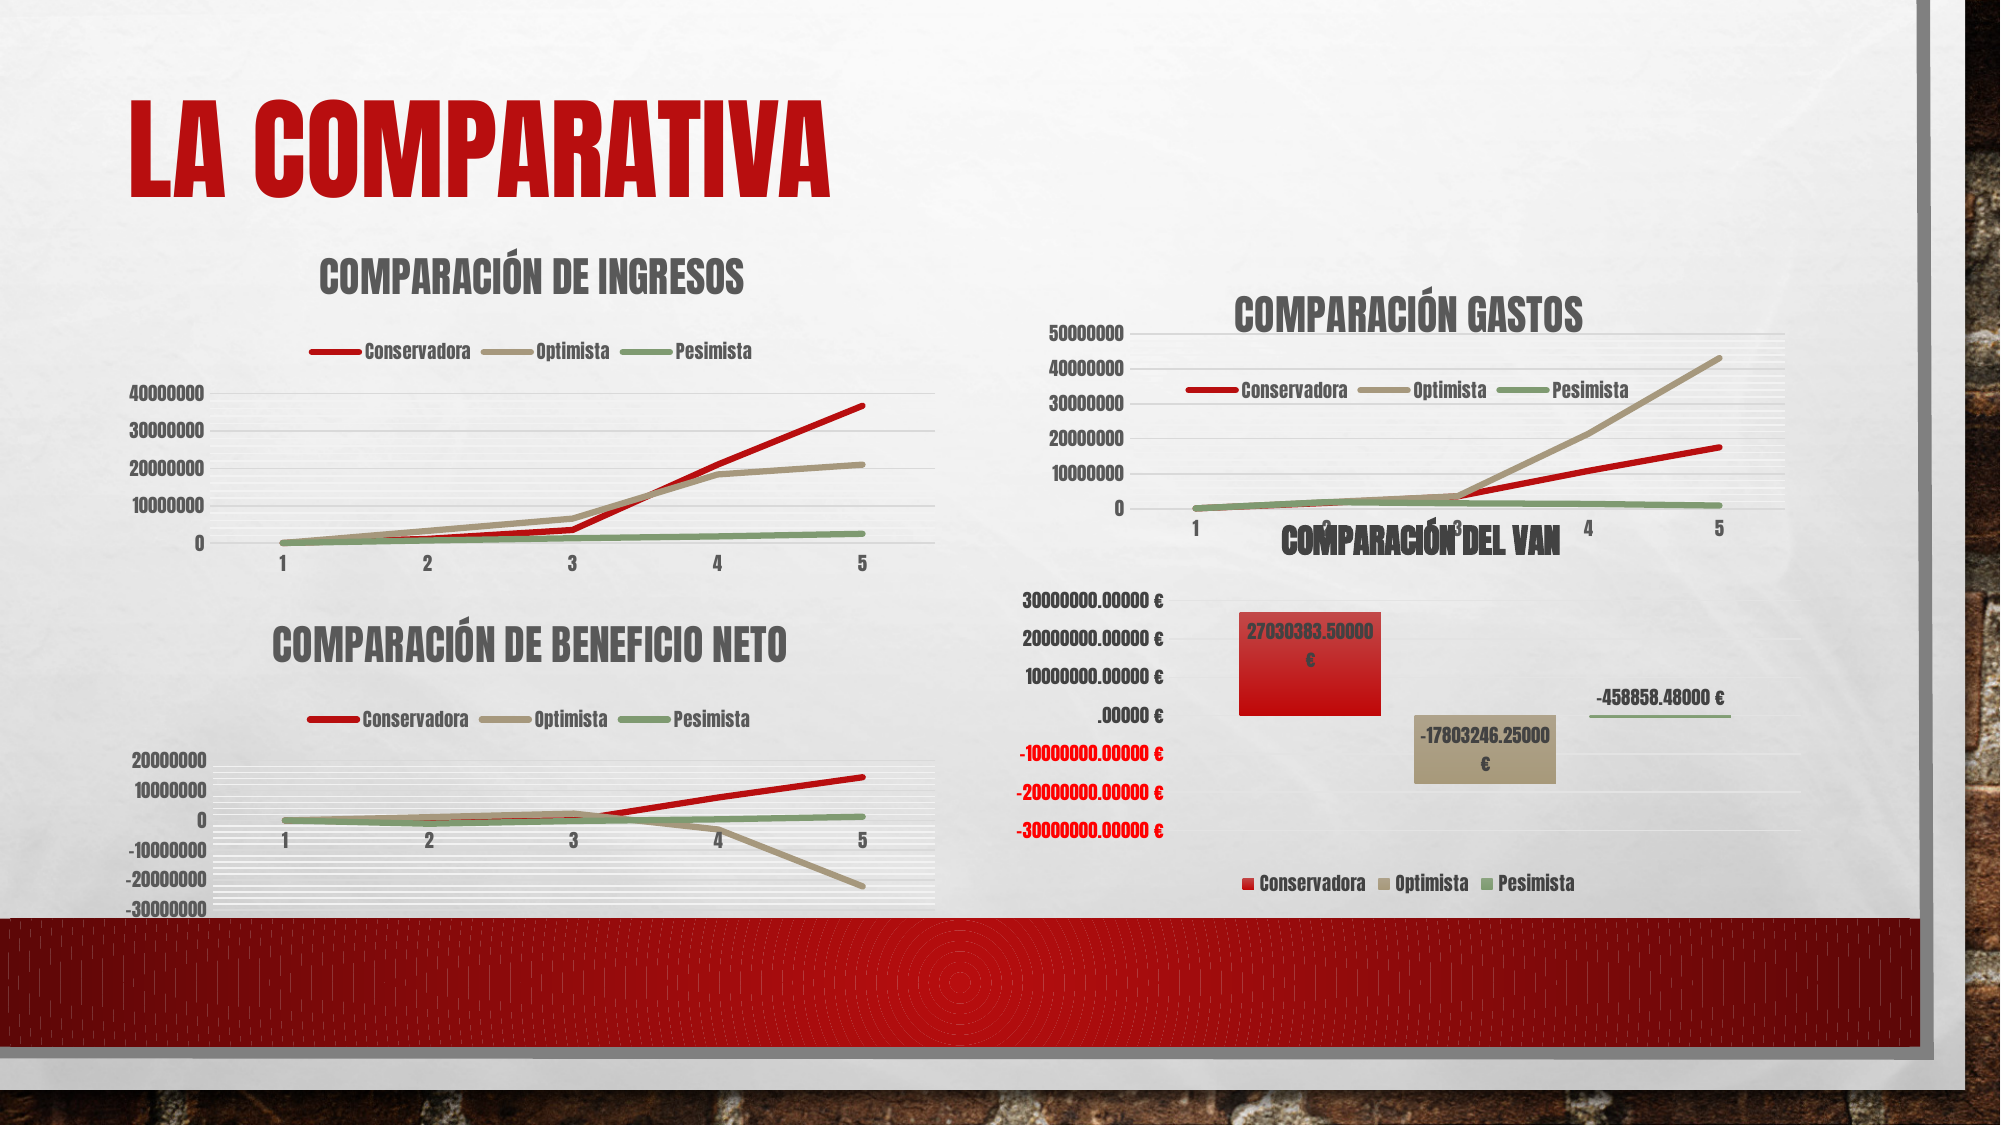

# LA COMPARATIVA

### Chart: COMPARACIÓN DE INGRESOS

| Category | Conservadora | Optimista | Pesimista |
|---|---|---|---|

### Chart: COMPARACIÓN GASTOS

| Category | Conservadora | Optimista | Pesimista |
|---|---|---|---|

### Chart: COMPARACIÓN DEL VAN

| Category | Conservadora | Optimista | Pesimista |
|---|---|---|---|

### Chart: COMPARACIÓN DE BENEFICIO NETO

| Category | Conservadora | Optimista | Pesimista |
|---|---|---|---|